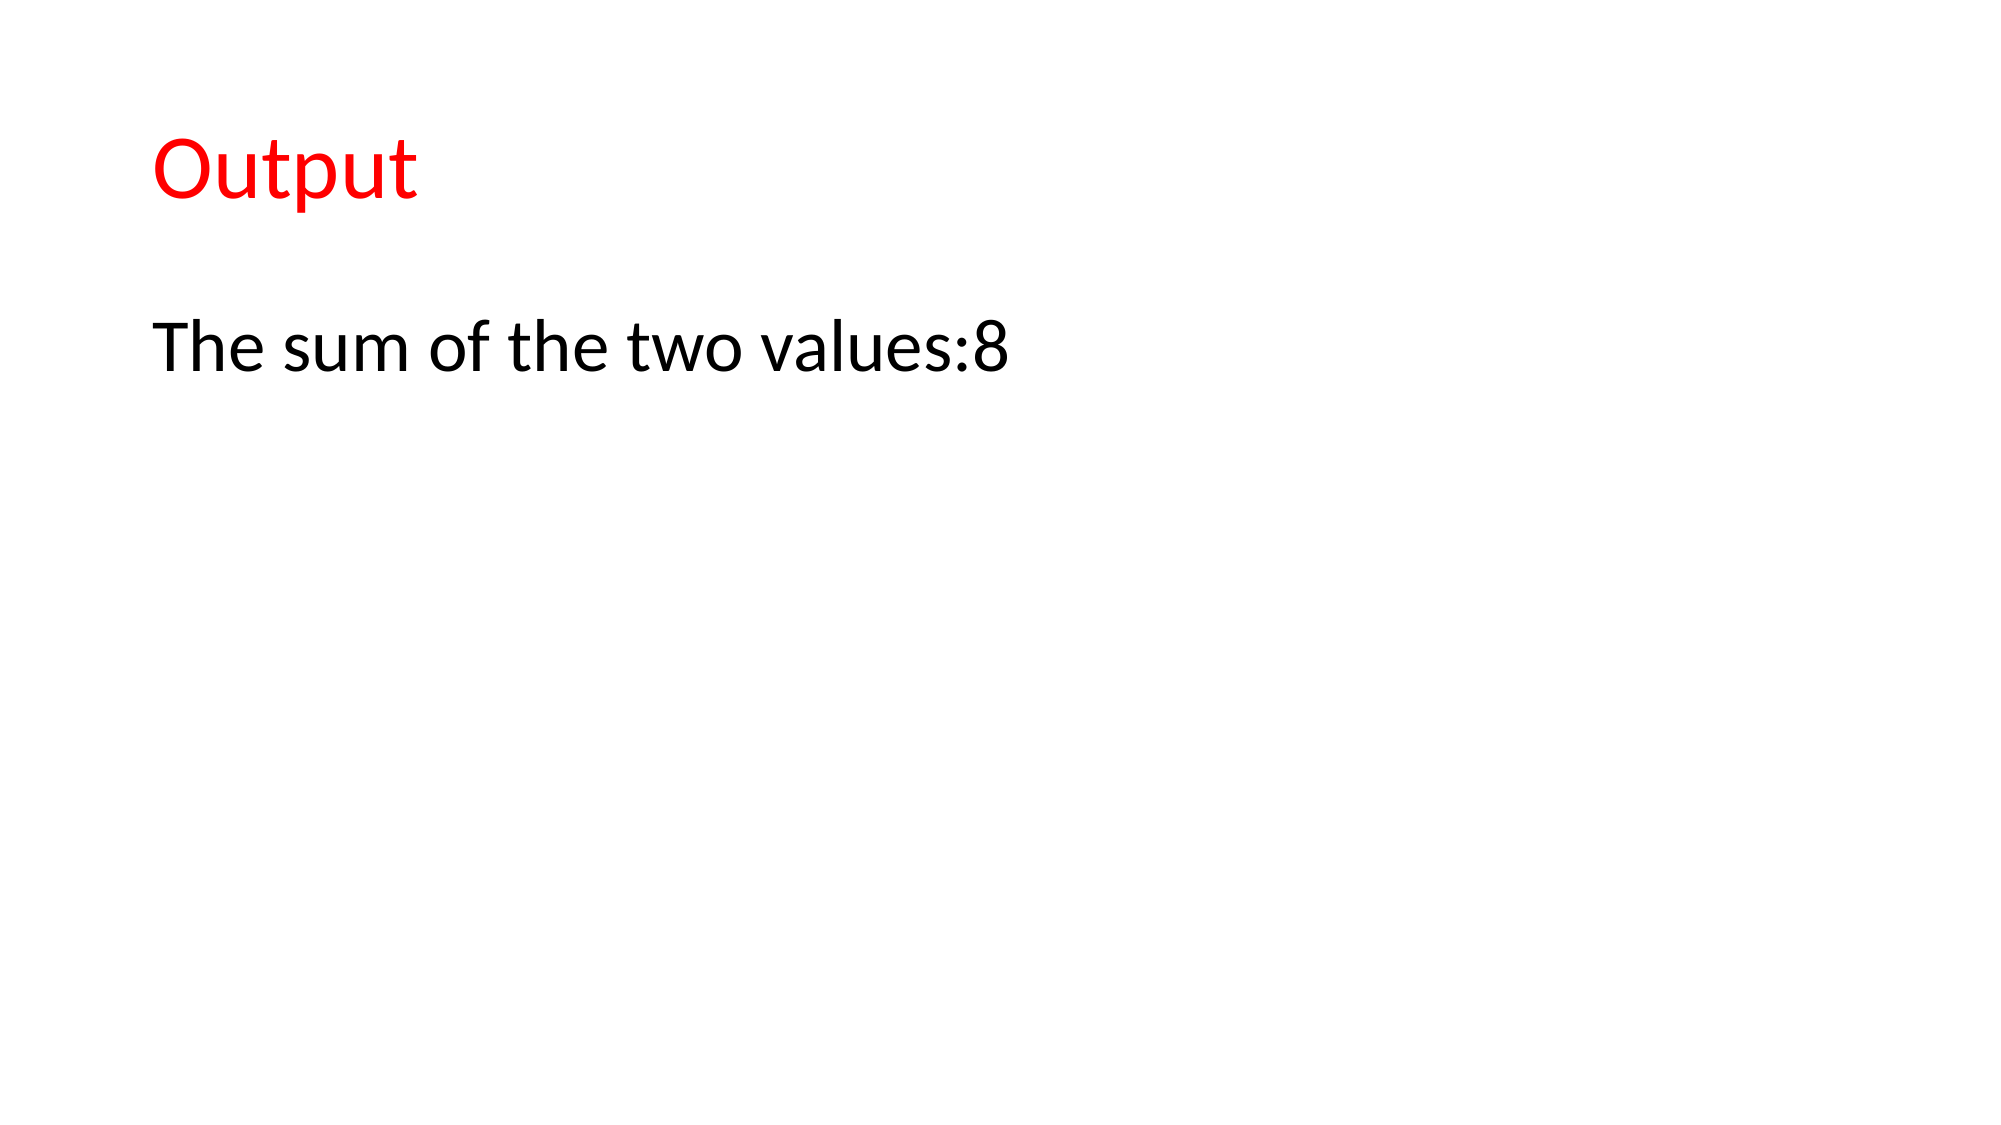

# Output
The sum of the two values:8